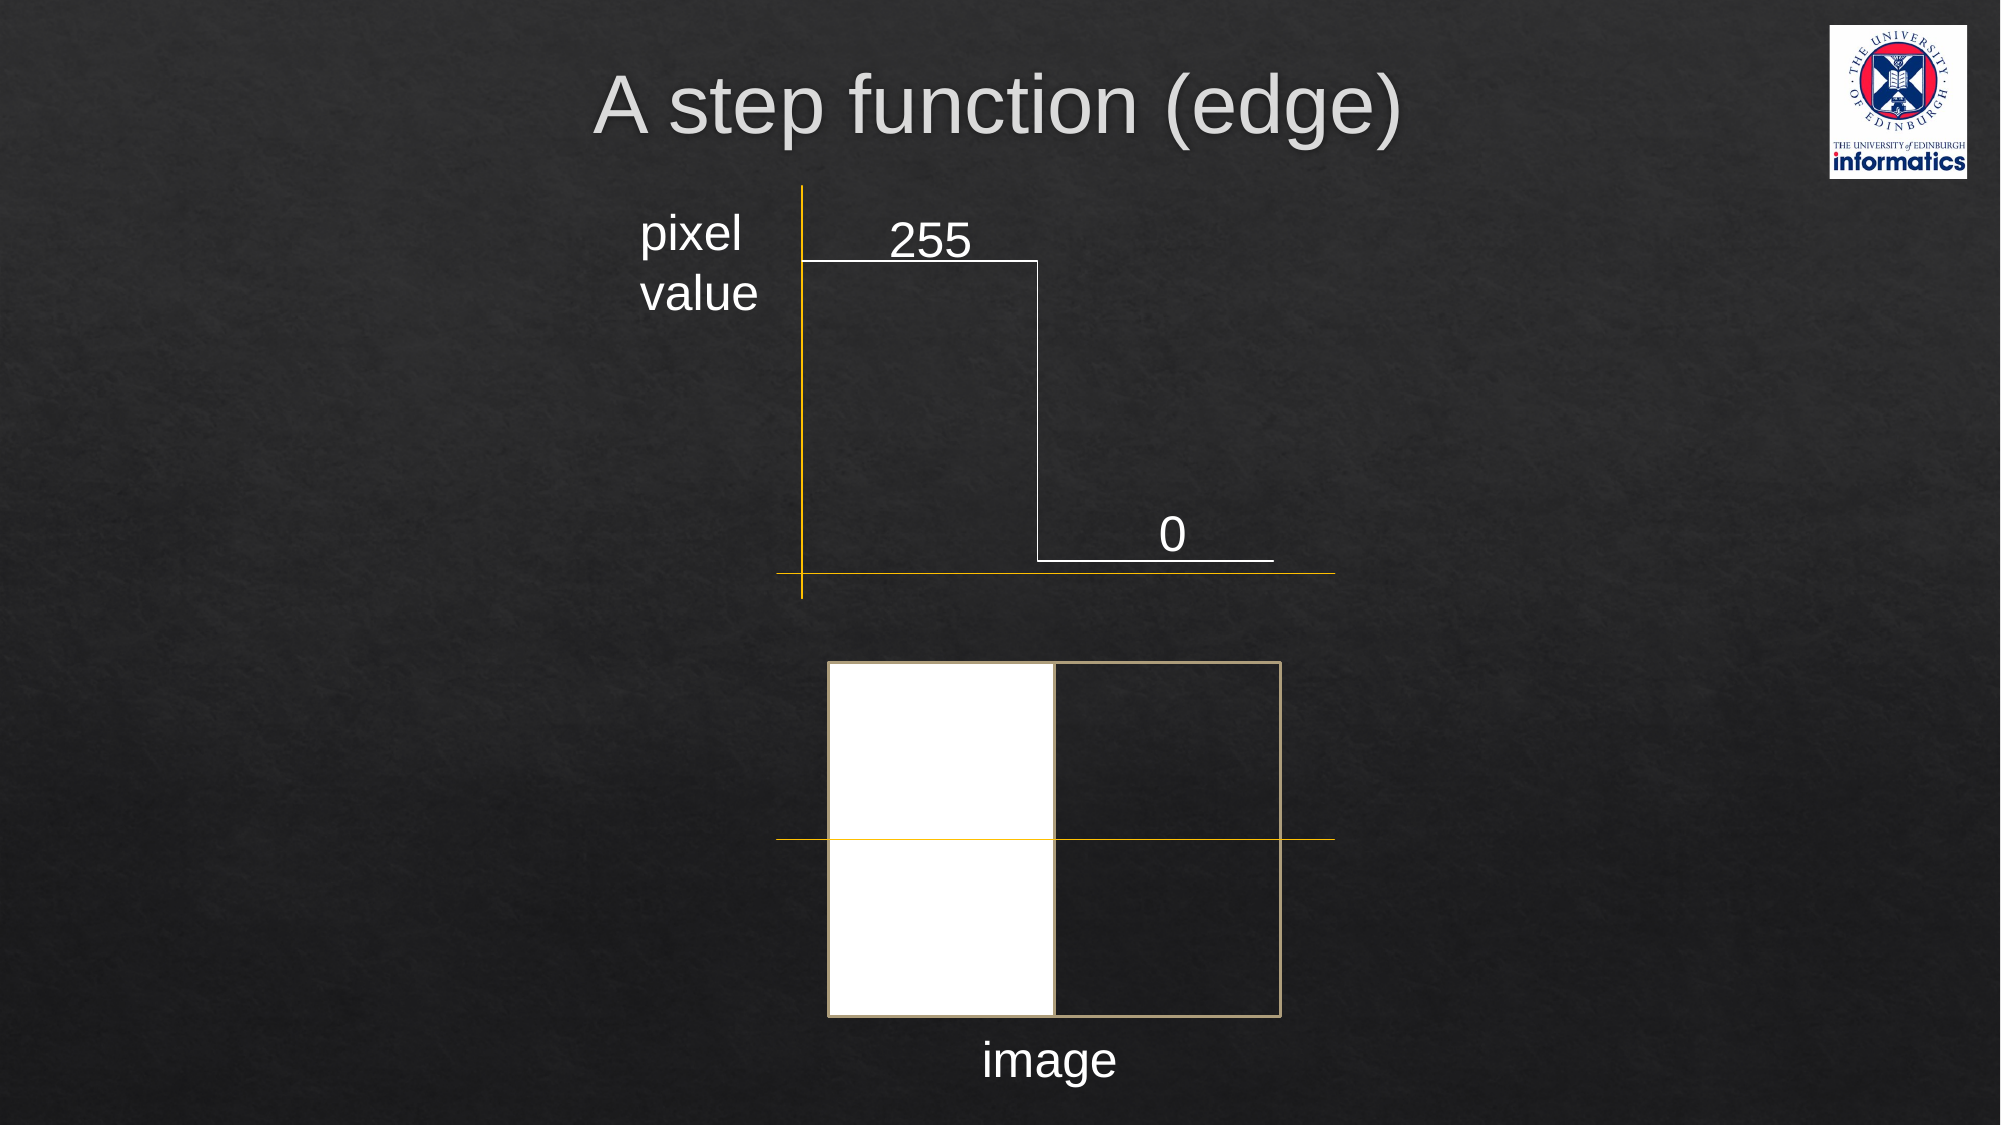

# A step function (edge)
pixel value
255
0

image